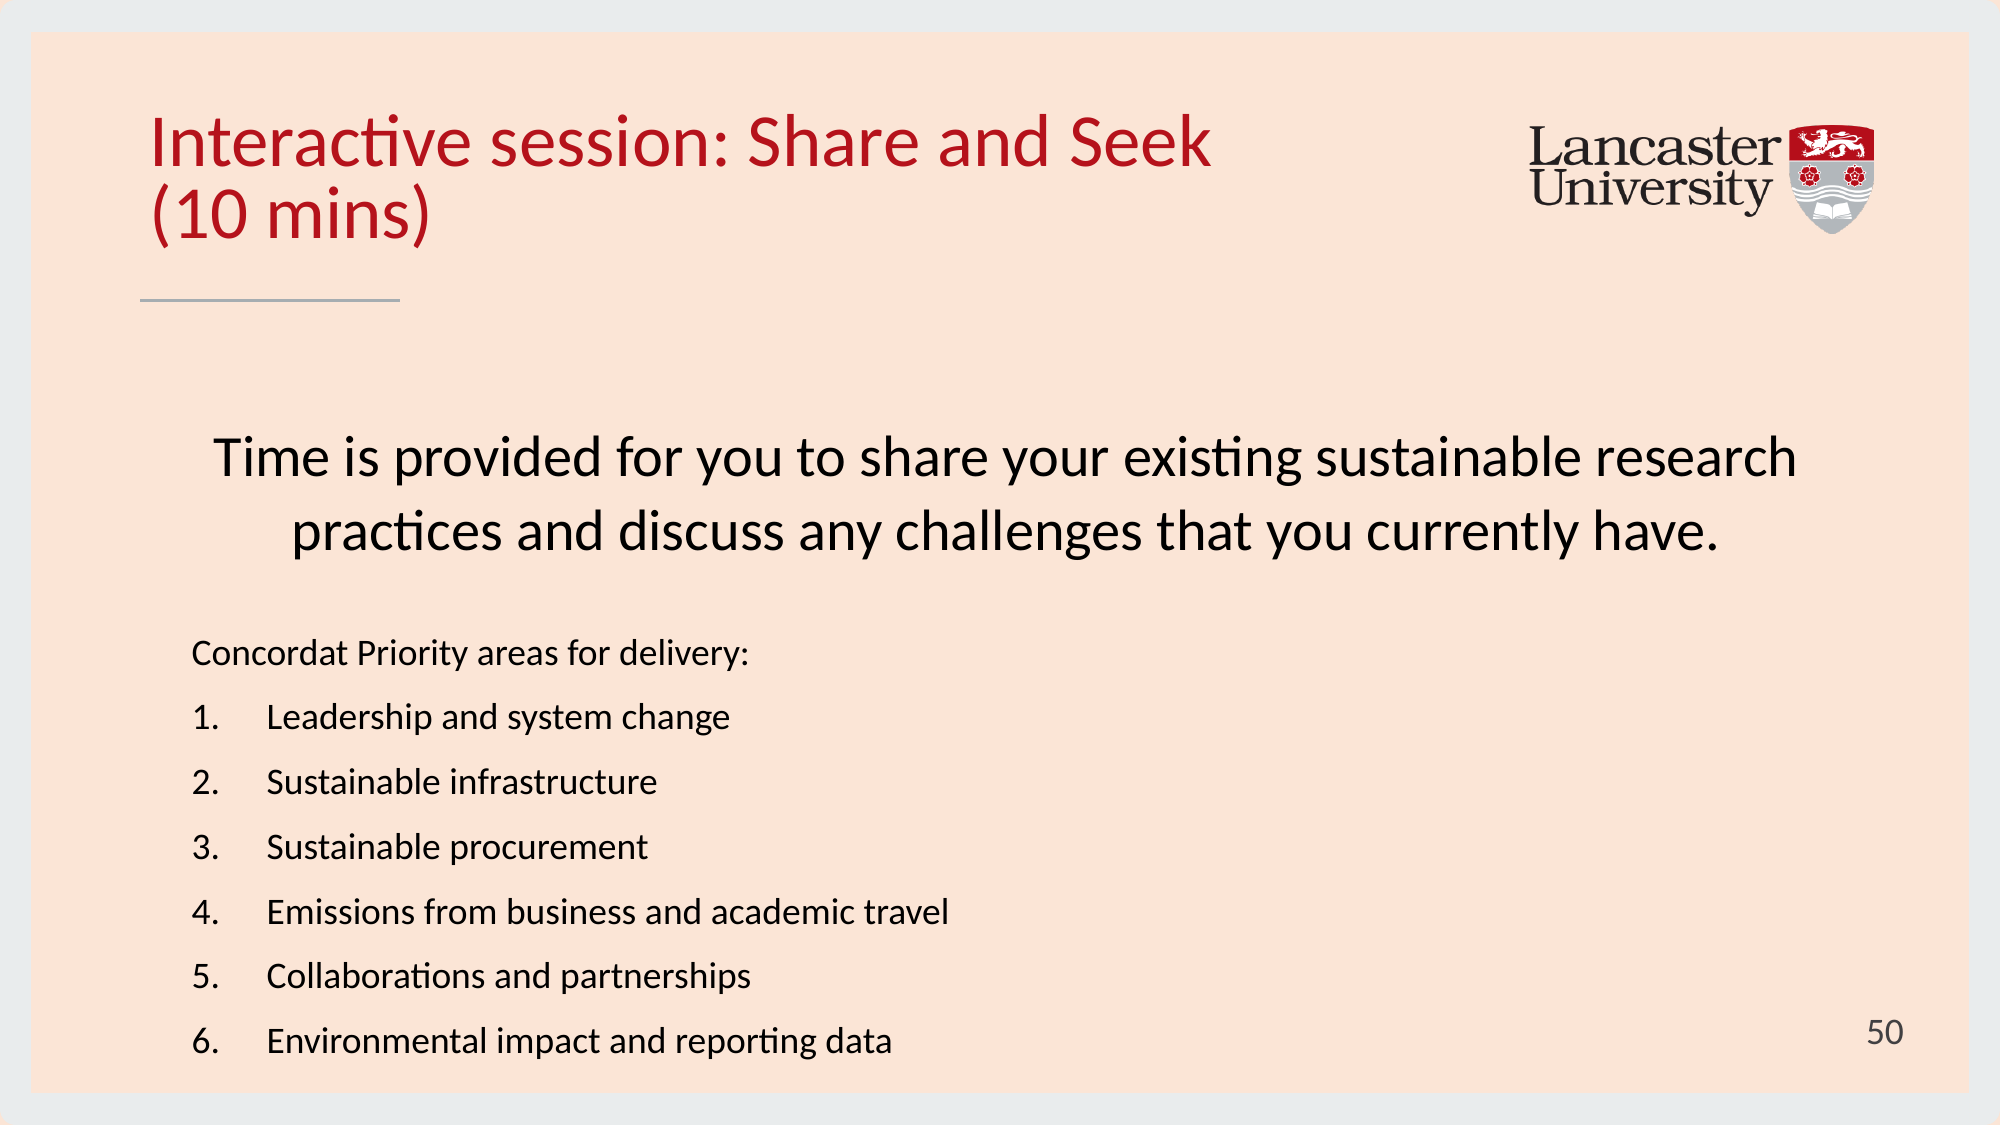

# Interactive session: Share and Seek (10 mins)
Time is provided for you to share your existing sustainable research practices and discuss any challenges that you currently have.

Concordat Priority areas for delivery:
Leadership and system change
Sustainable infrastructure
Sustainable procurement
Emissions from business and academic travel
Collaborations and partnerships
Environmental impact and reporting data
50